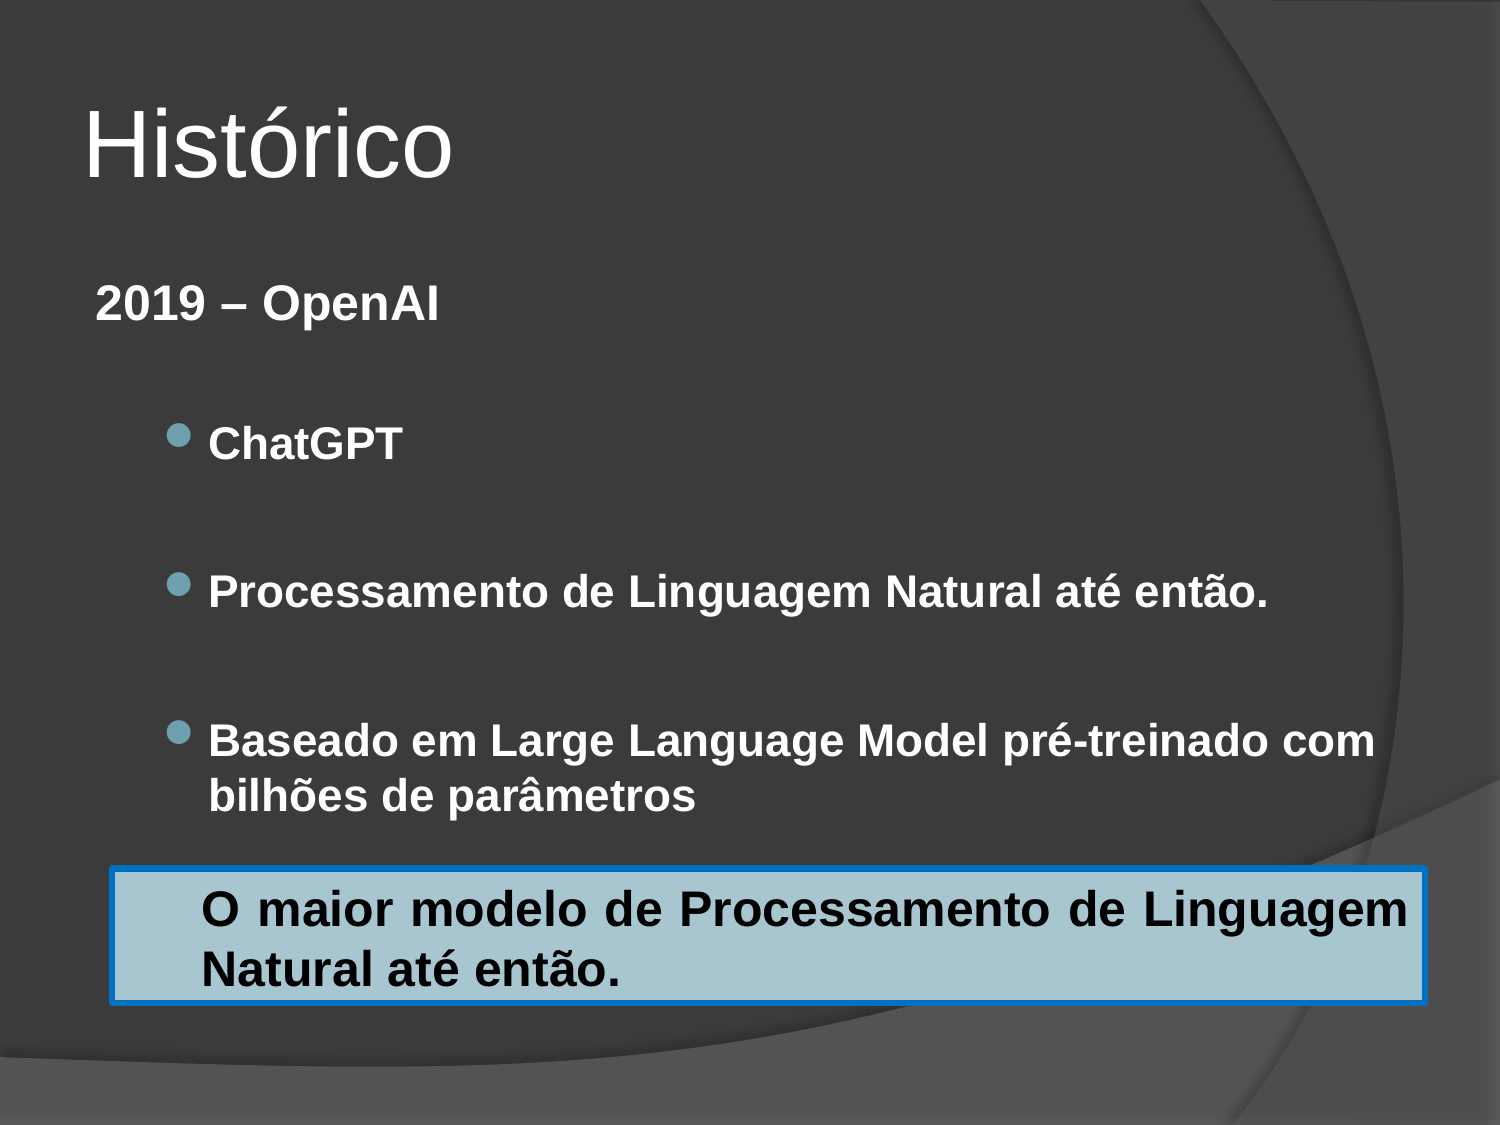

# Histórico
2019 – OpenAI

ChatGPT

Processamento de Linguagem Natural até então.

Baseado em Large Language Model pré-treinado com bilhões de parâmetros

O maior modelo de Processamento de Linguagem Natural até então.